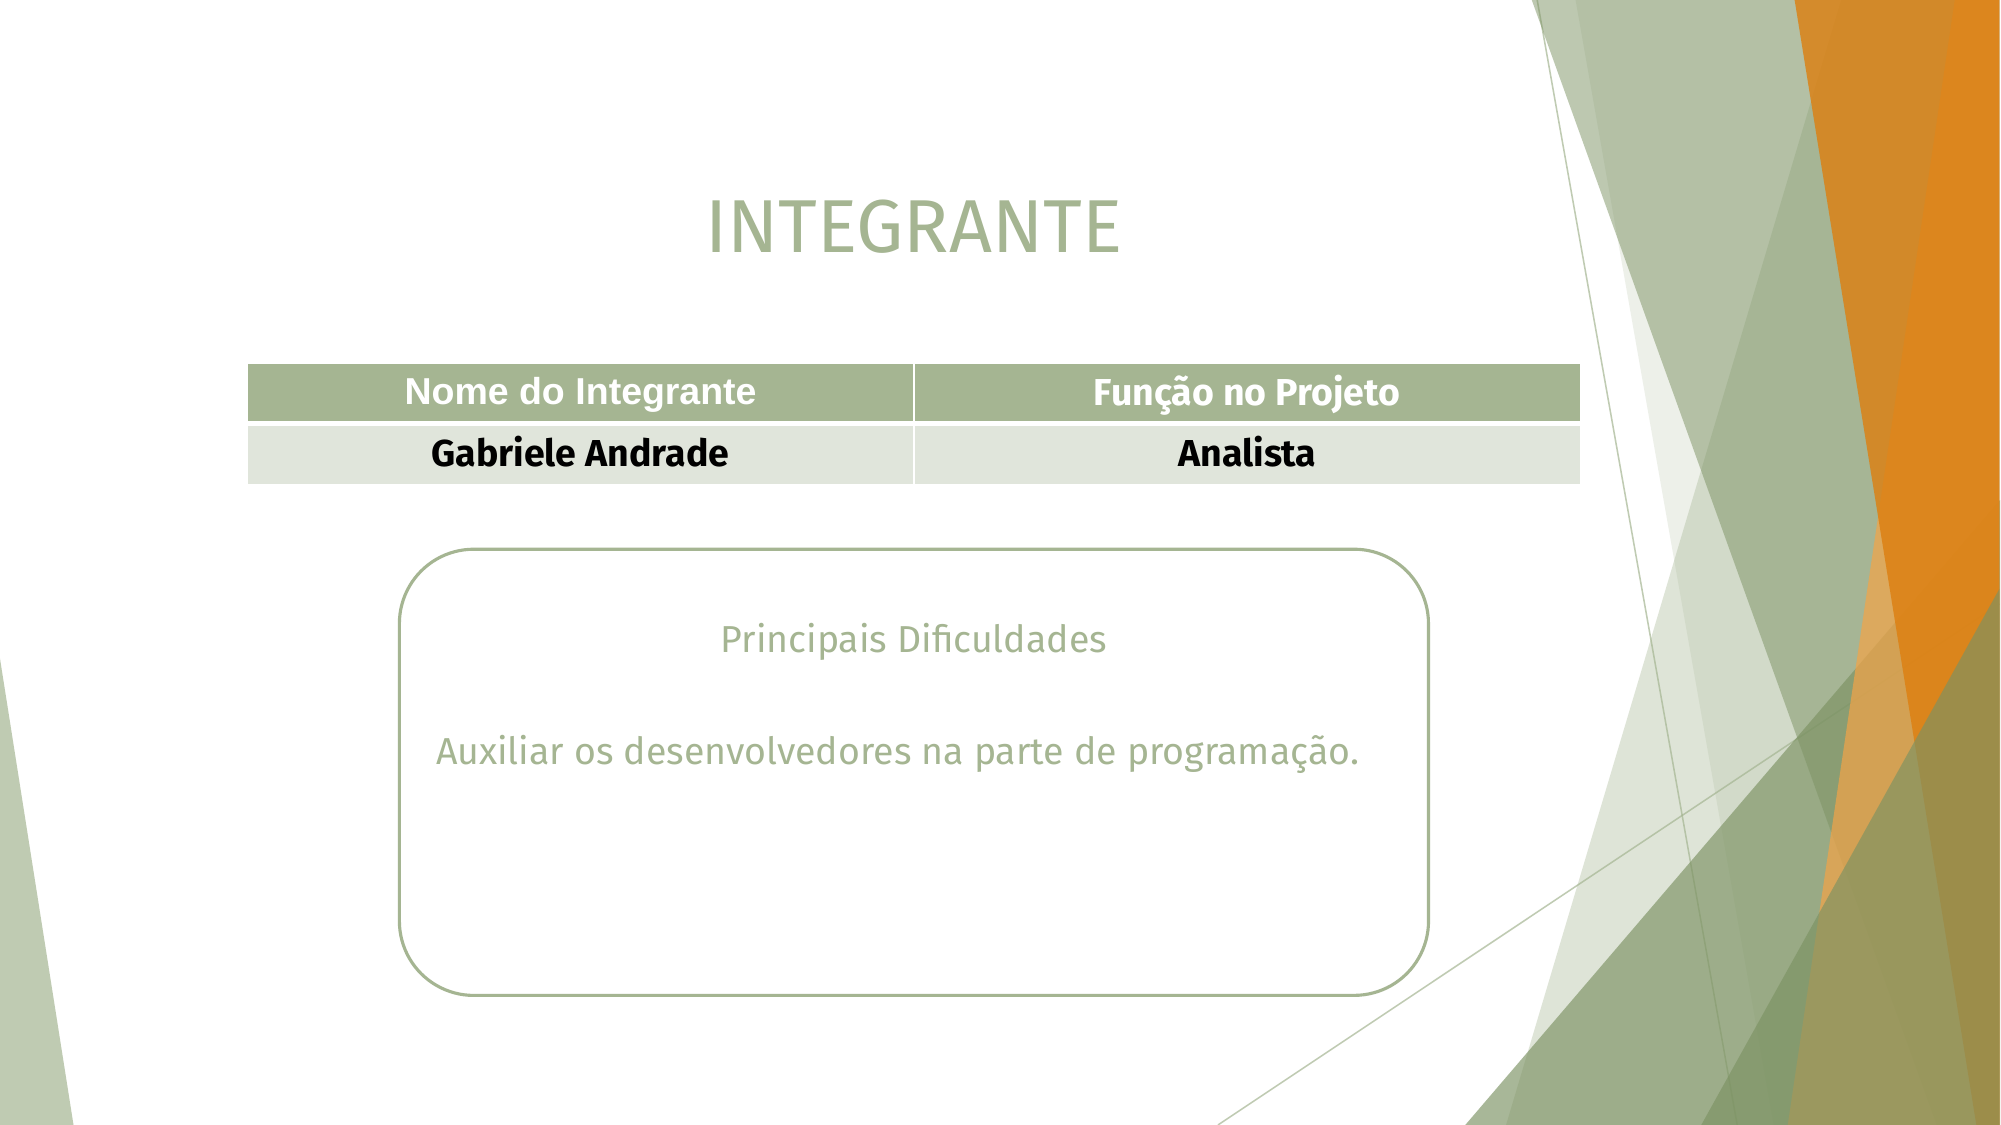

# INTEGRANTE
| Nome do Integrante | Função no Projeto |
| --- | --- |
| Gabriele Andrade | Analista |
Principais Dificuldades

Auxiliar os desenvolvedores na parte de programação.